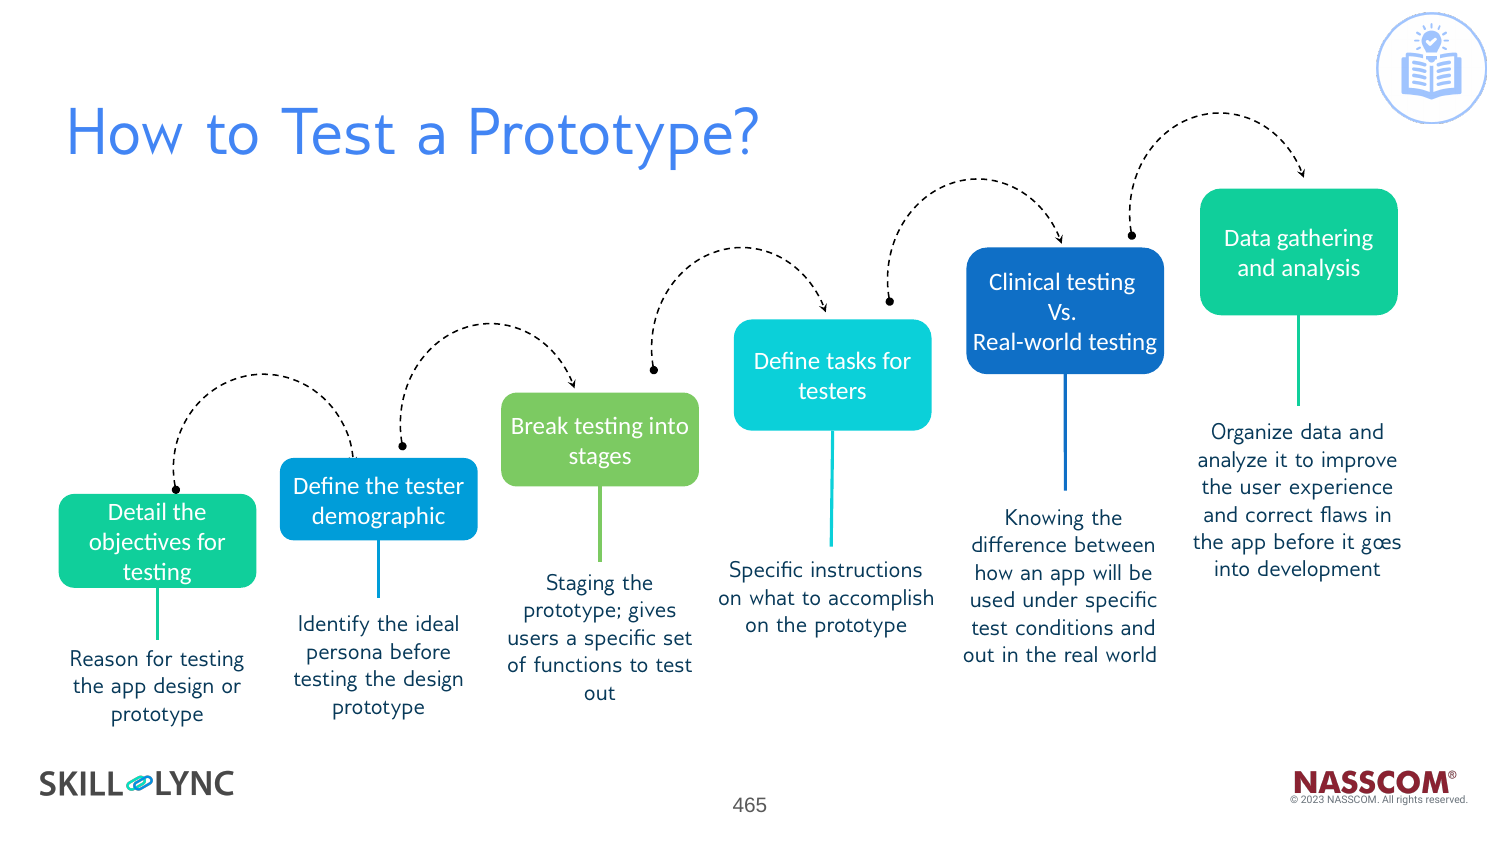

# How to Test a Prototype?

Data gathering and analysis

Clinical testing
Vs.
Real-world testing
Define tasks for testers

Break testing into stages
Organize data and analyze it to improve the user experience and correct flaws in the app before it goes into development
Define the tester demographic
Detail the objectives for testing
Knowing the difference between how an app will be used under specific test conditions and out in the real world
Specific instructions on what to accomplish on the prototype
Staging the prototype; gives users a specific set of functions to test out
Identify the ideal persona before testing the design prototype
Reason for testing the app design or prototype
465